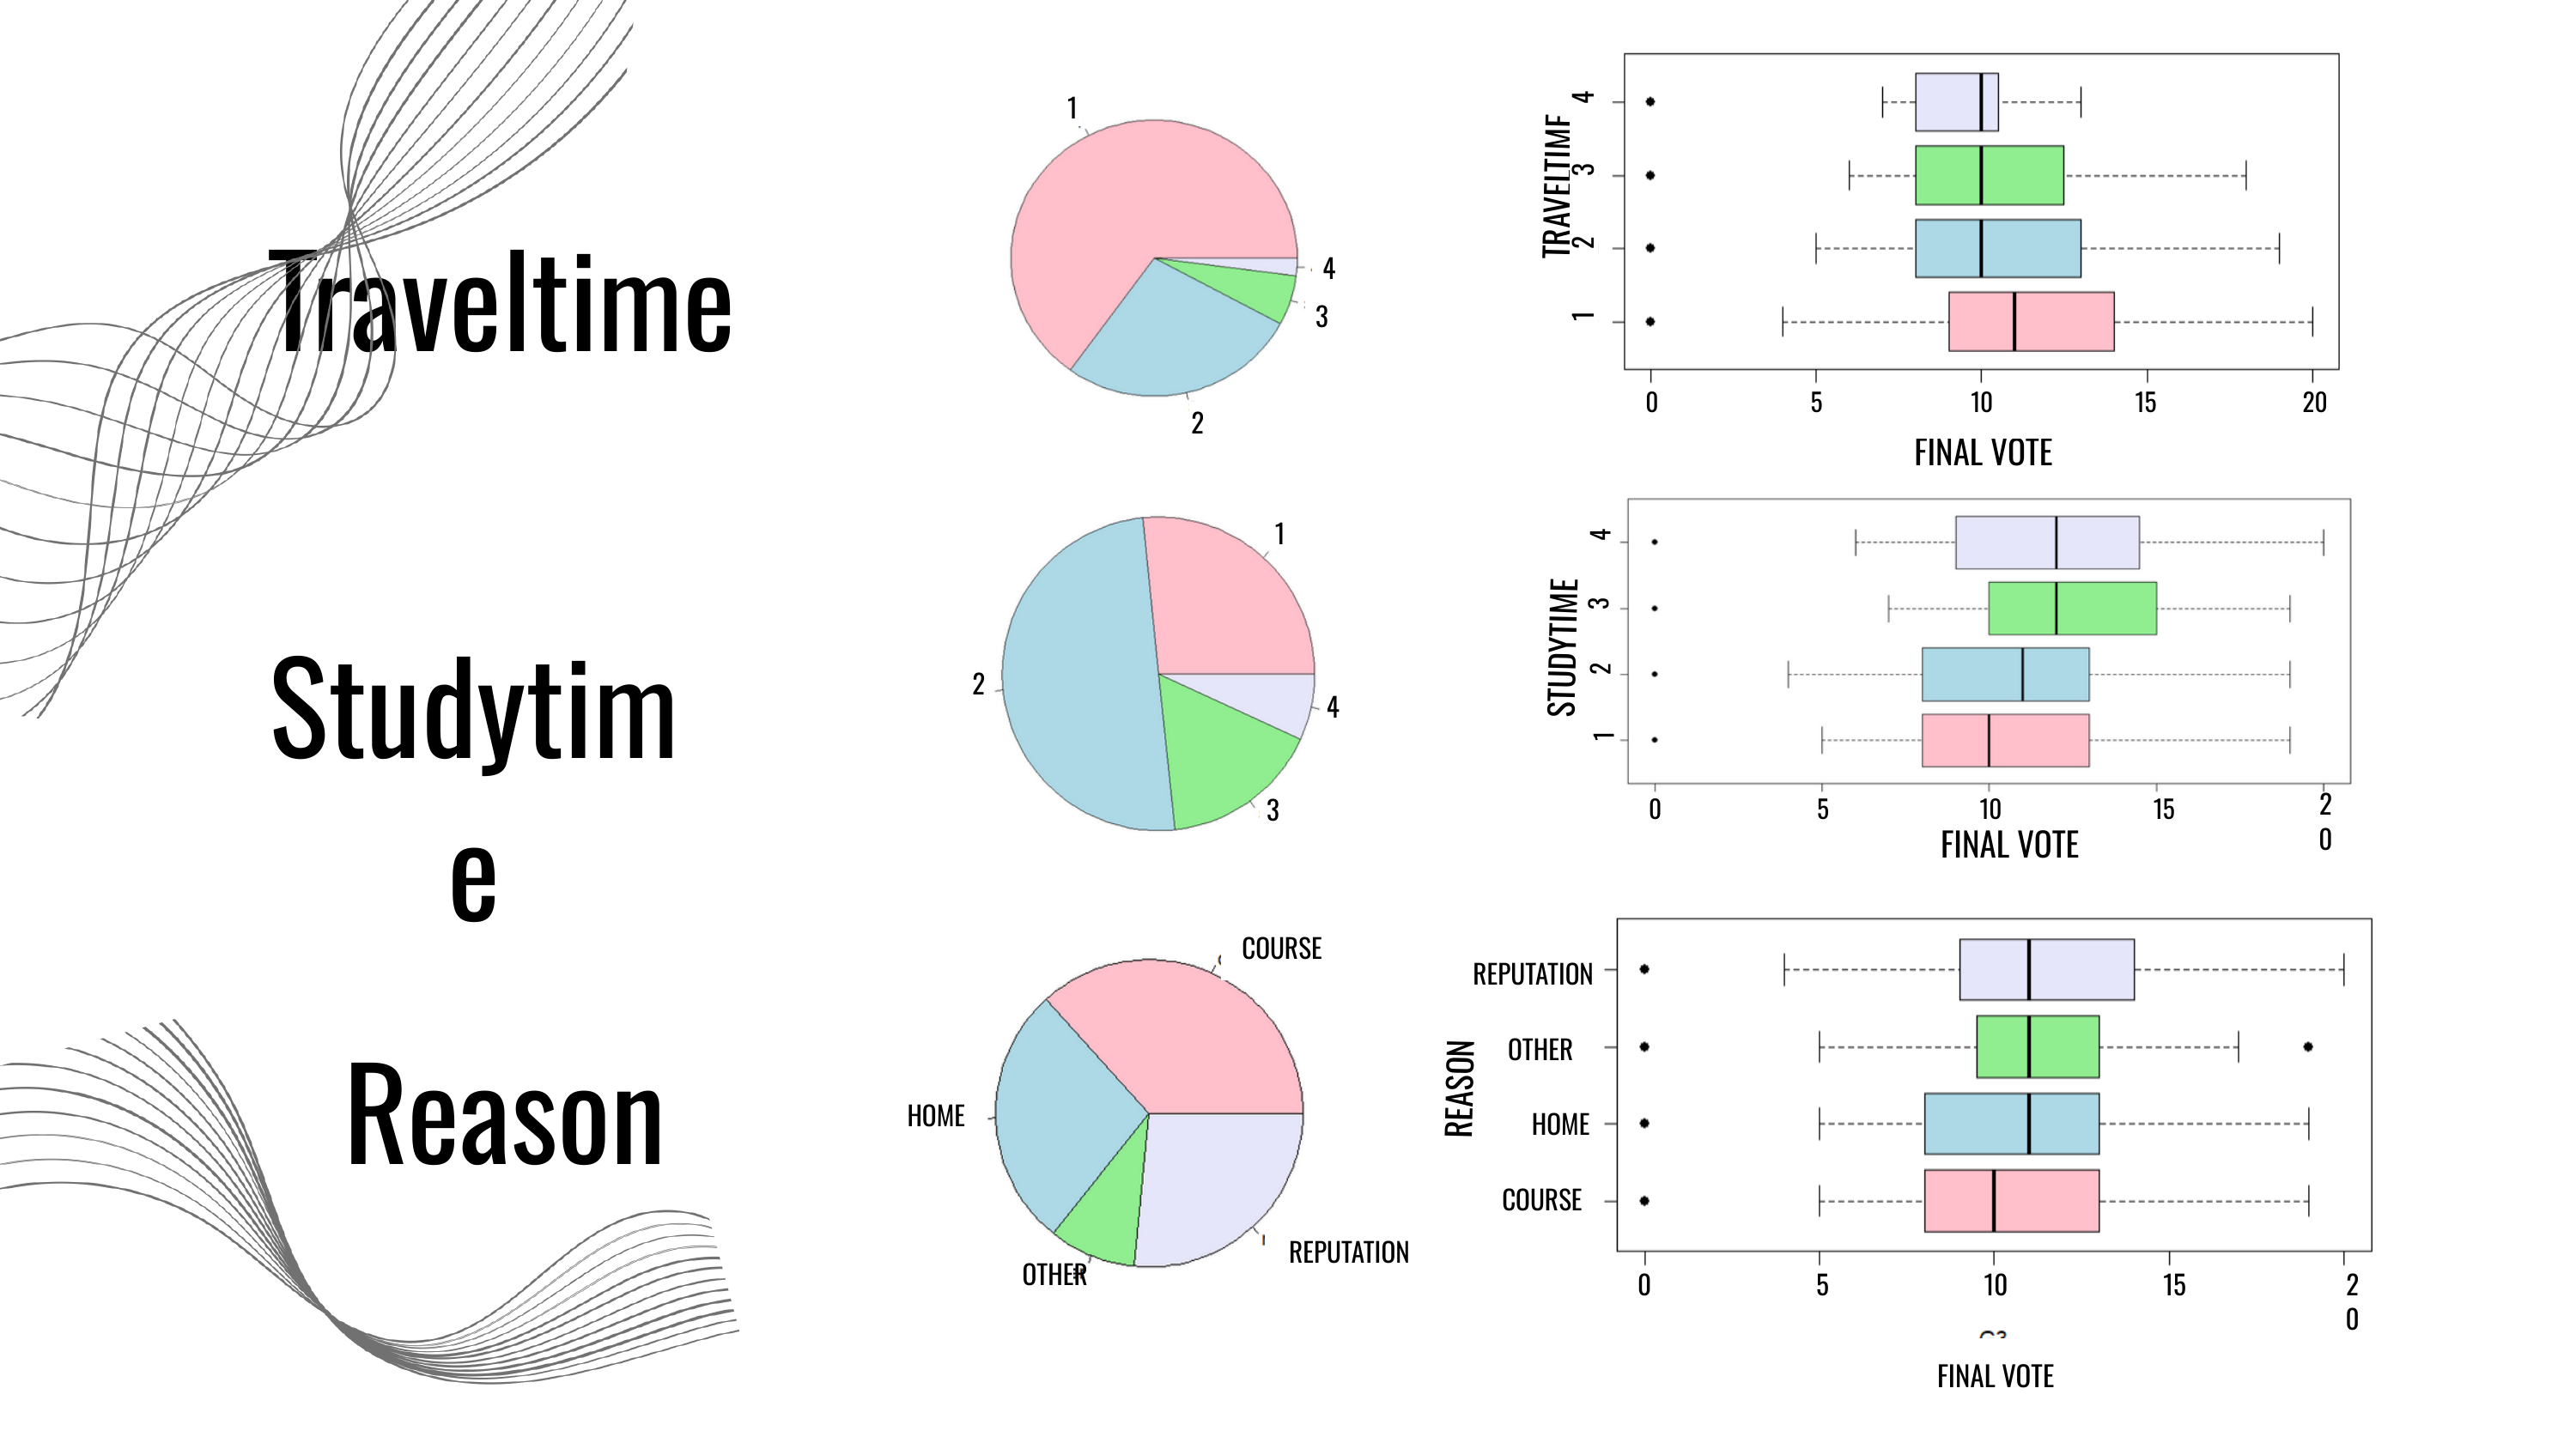

4

1

3
TRAVELTIME
Traveltime
2

4

3
1
0
5
10
15
20

2
FINAL VOTE

1
4

3
Studytime
STUDYTIME
2
2

4

1
20
3
0
5
10
15
20

FINAL VOTE

COURSE

REPUTATION
Reason
OTHER

REASON

HOME
HOME
COURSE

REPUTATION

OTHER
0
5
10
15
20

FINAL VOTE